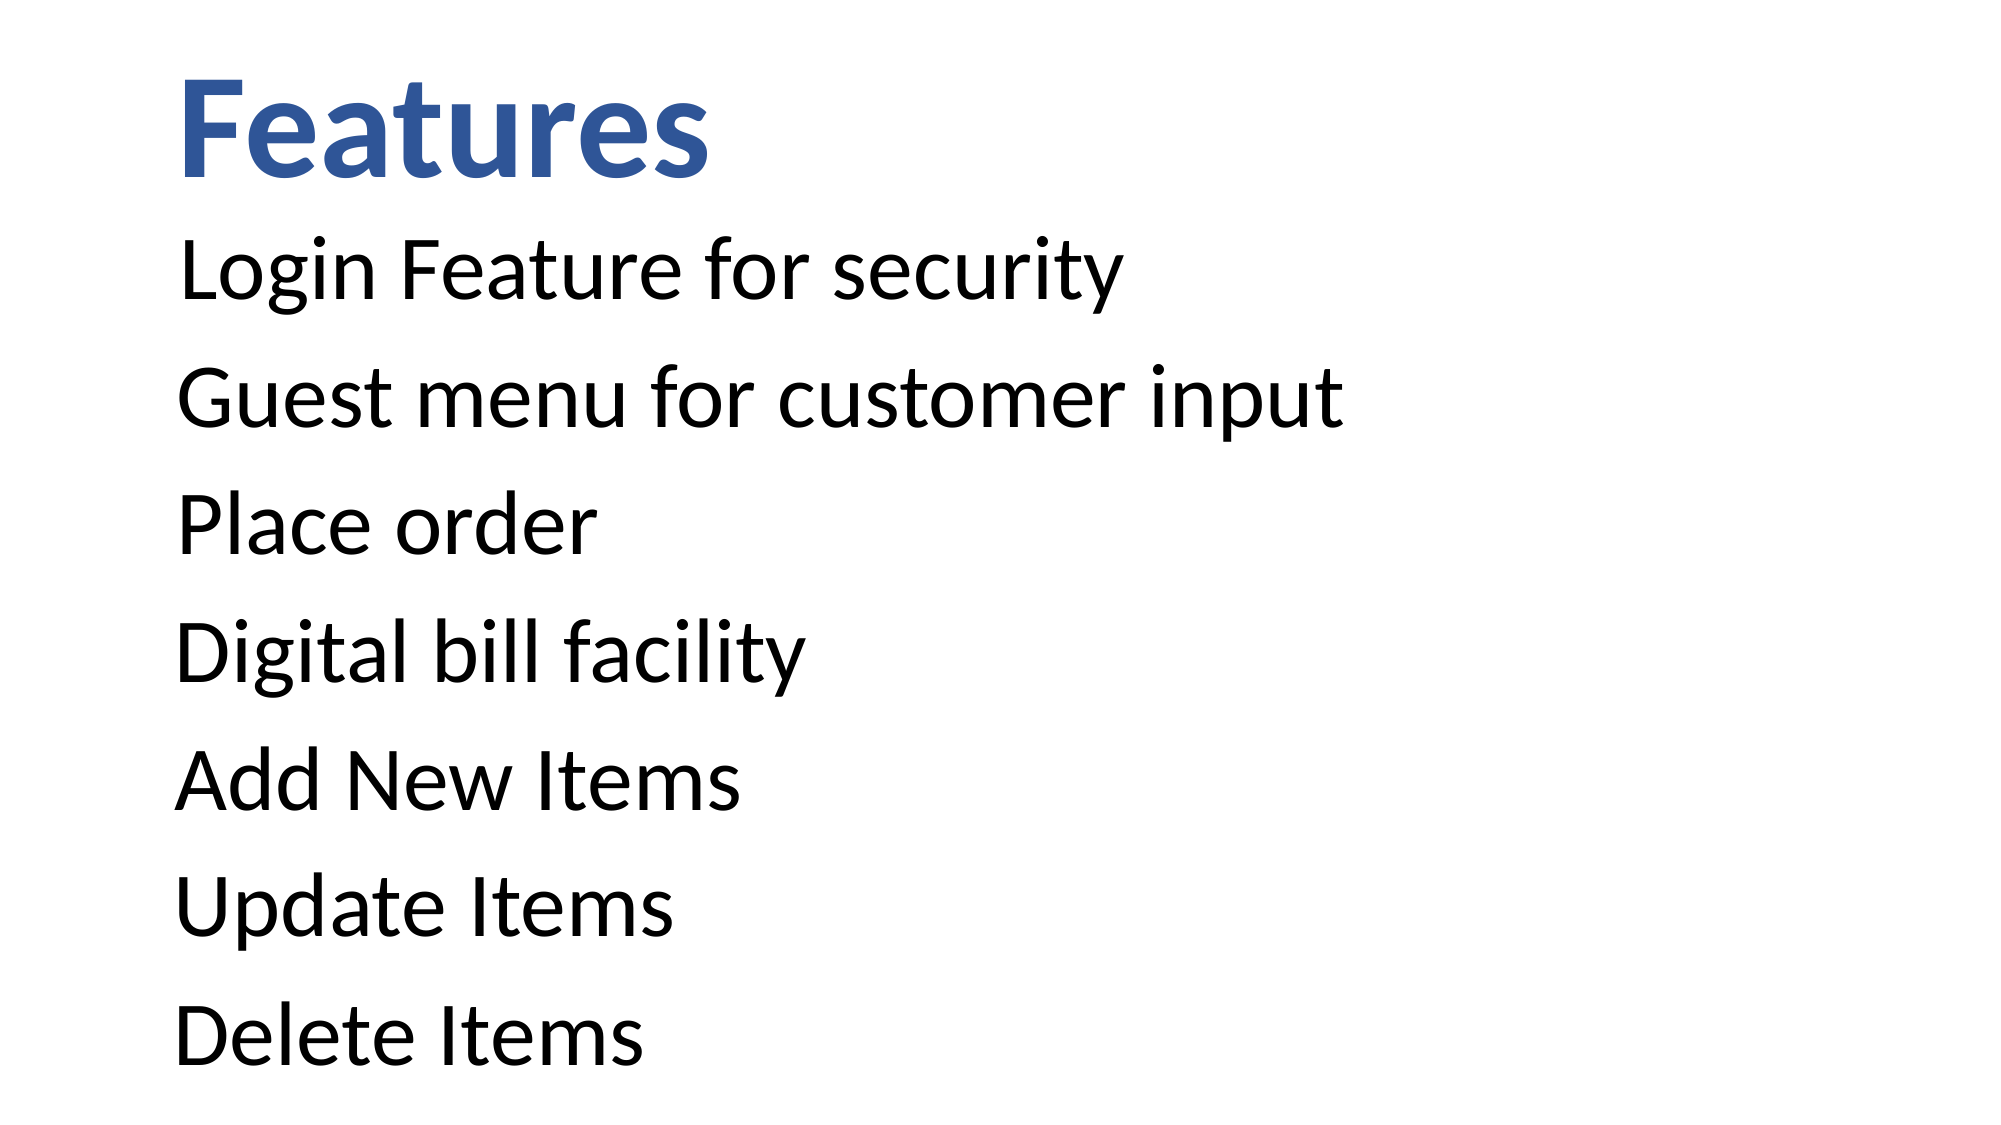

Features
Login Feature for security
Guest menu for customer input
Place order
Digital bill facility
Add New Items
Update Items
Delete Items